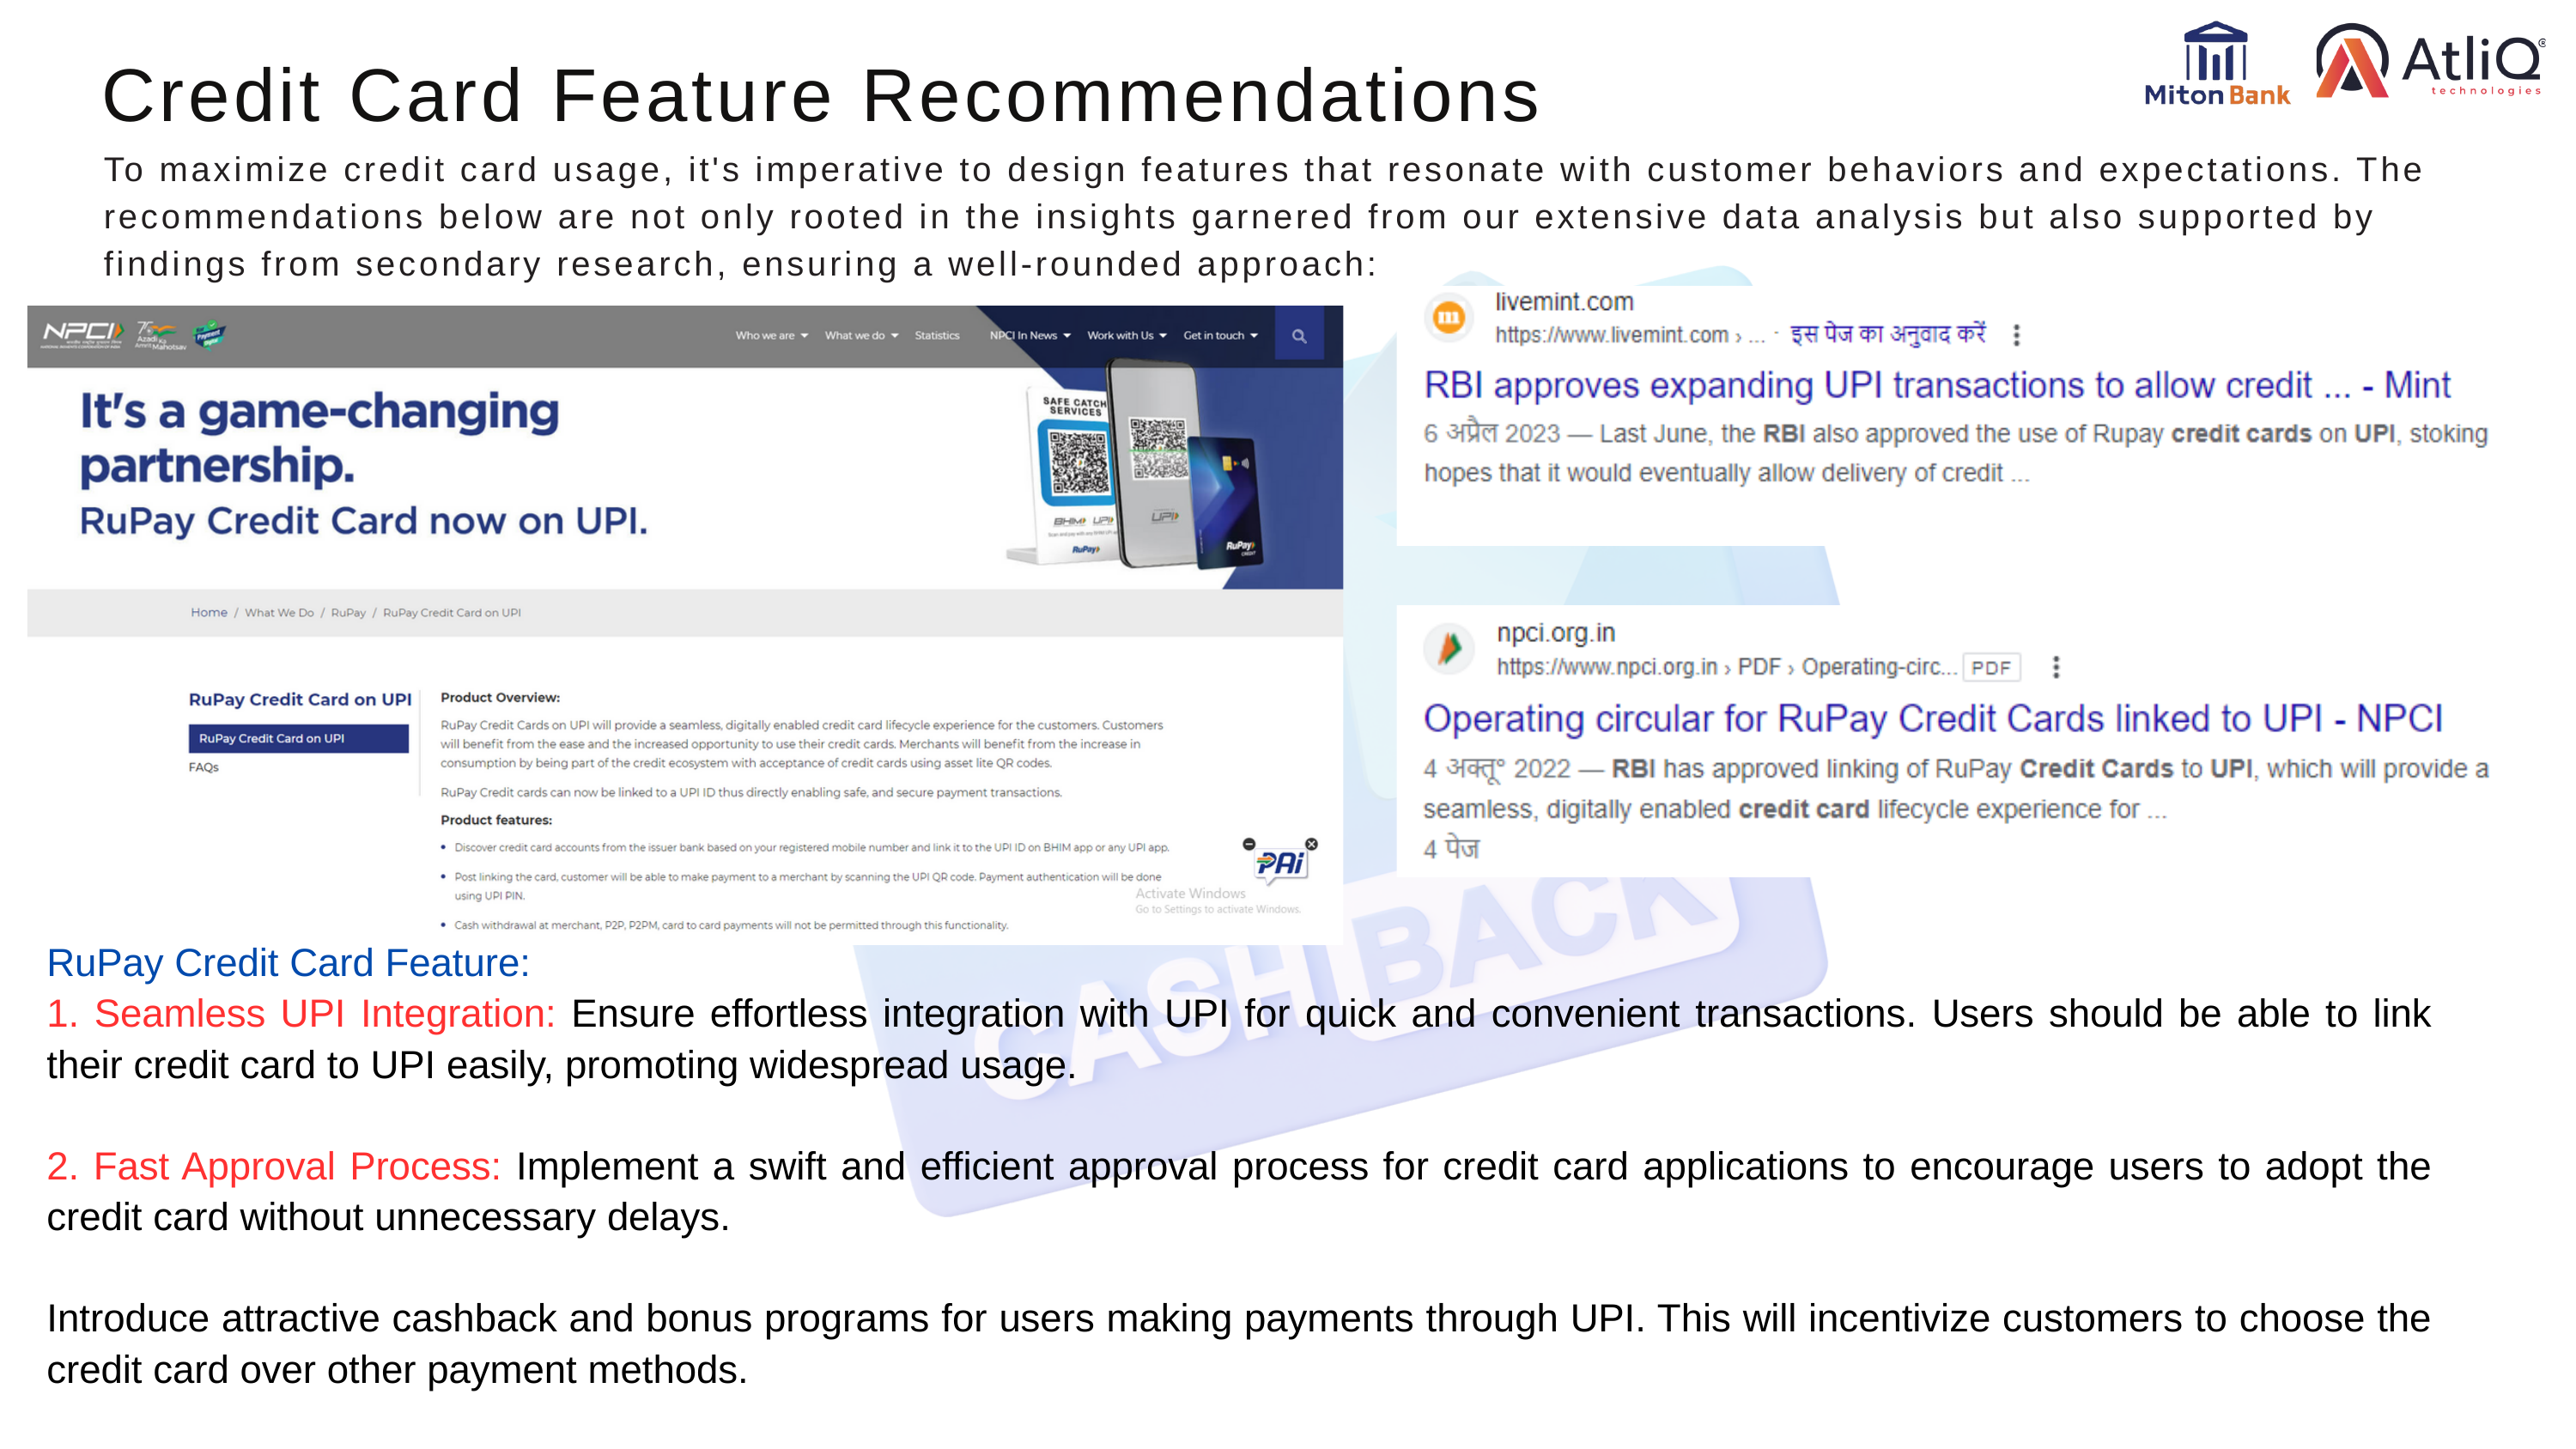

Credit Card Feature Recommendations
To maximize credit card usage, it's imperative to design features that resonate with customer behaviors and expectations. The recommendations below are not only rooted in the insights garnered from our extensive data analysis but also supported by findings from secondary research, ensuring a well-rounded approach:

RuPay Credit Card Feature:
1. Seamless UPI Integration: Ensure effortless integration with UPI for quick and convenient transactions. Users should be able to link their credit card to UPI easily, promoting widespread usage.

2. Fast Approval Process: Implement a swift and efficient approval process for credit card applications to encourage users to adopt the credit card without unnecessary delays.

Introduce attractive cashback and bonus programs for users making payments through UPI. This will incentivize customers to choose the credit card over other payment methods.